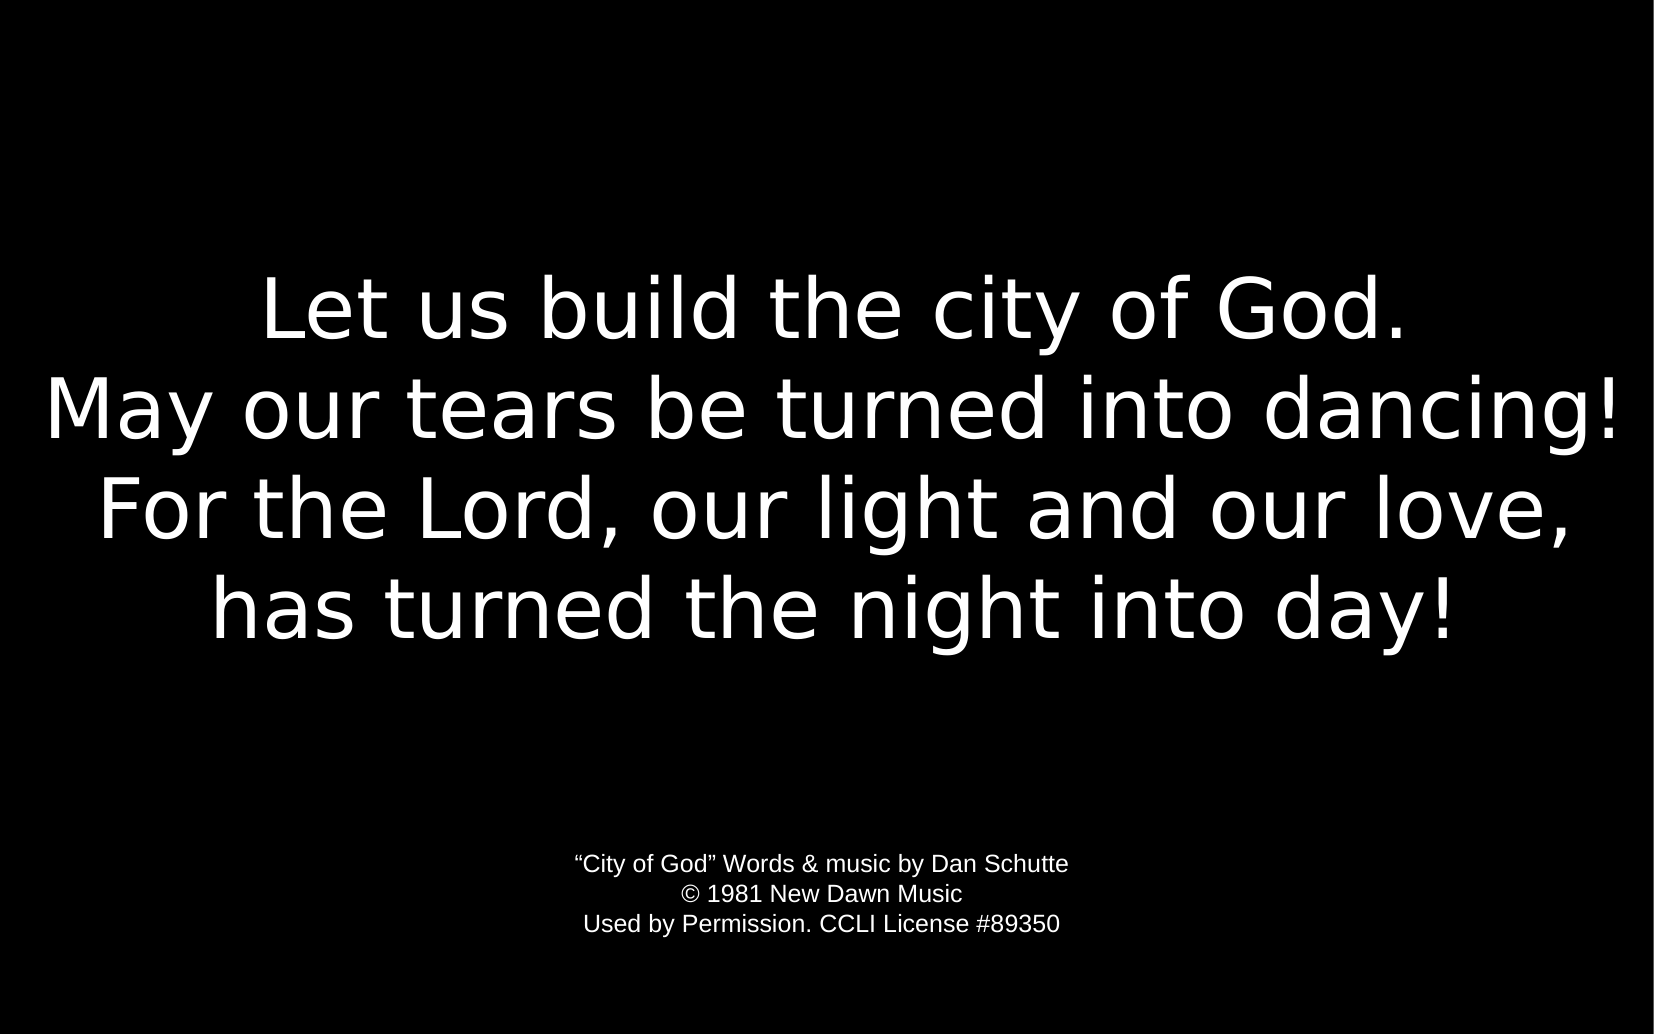

Let us build the city of God.
May our tears be turned into dancing!
For the Lord, our light and our love,
has turned the night into day!
“City of God” Words & music by Dan Schutte
© 1981 New Dawn Music
Used by Permission. CCLI License #89350